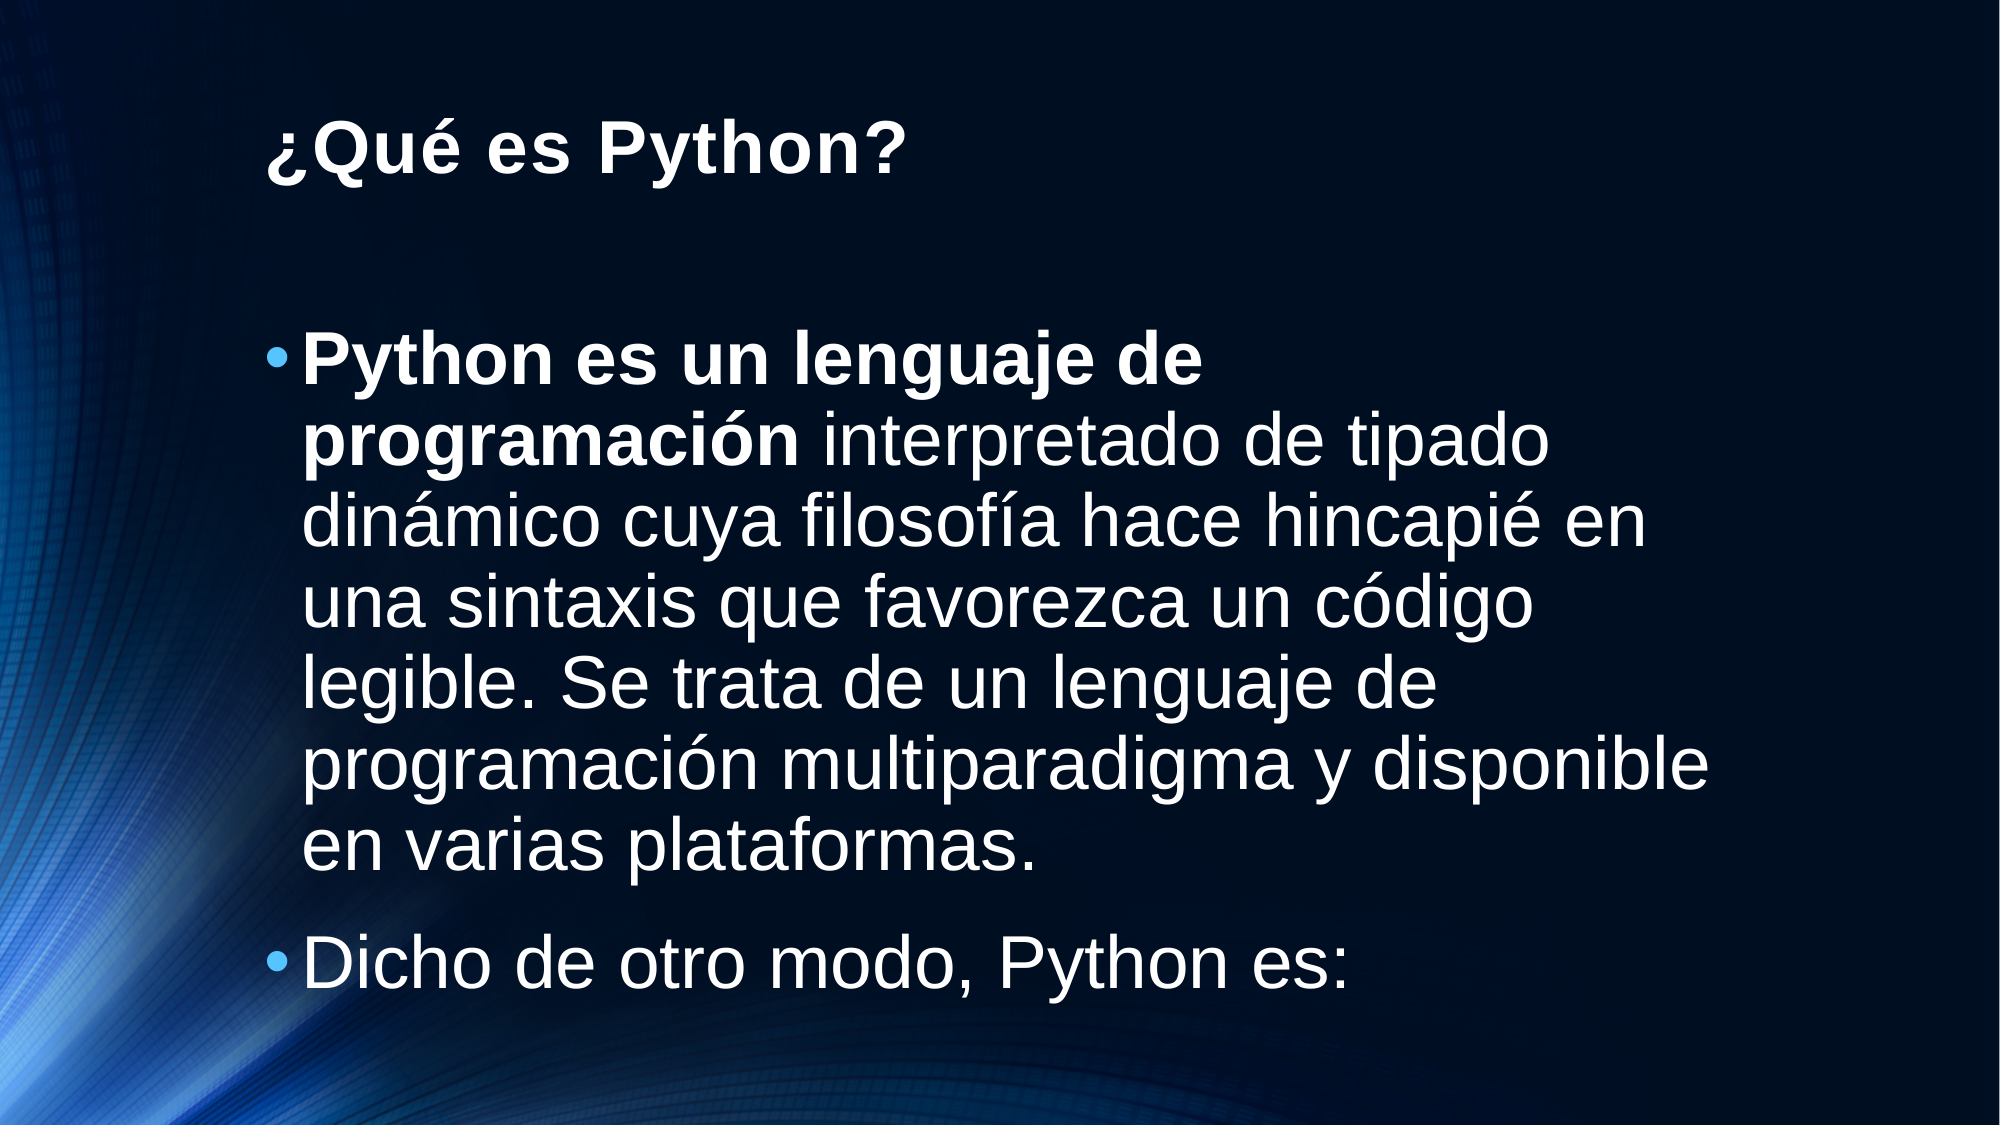

# ¿Qué es Python?
Python es un lenguaje de programación interpretado de tipado dinámico cuya filosofía hace hincapié en una sintaxis que favorezca un código legible. Se trata de un lenguaje de programación multiparadigma y disponible en varias plataformas.
Dicho de otro modo, Python es: